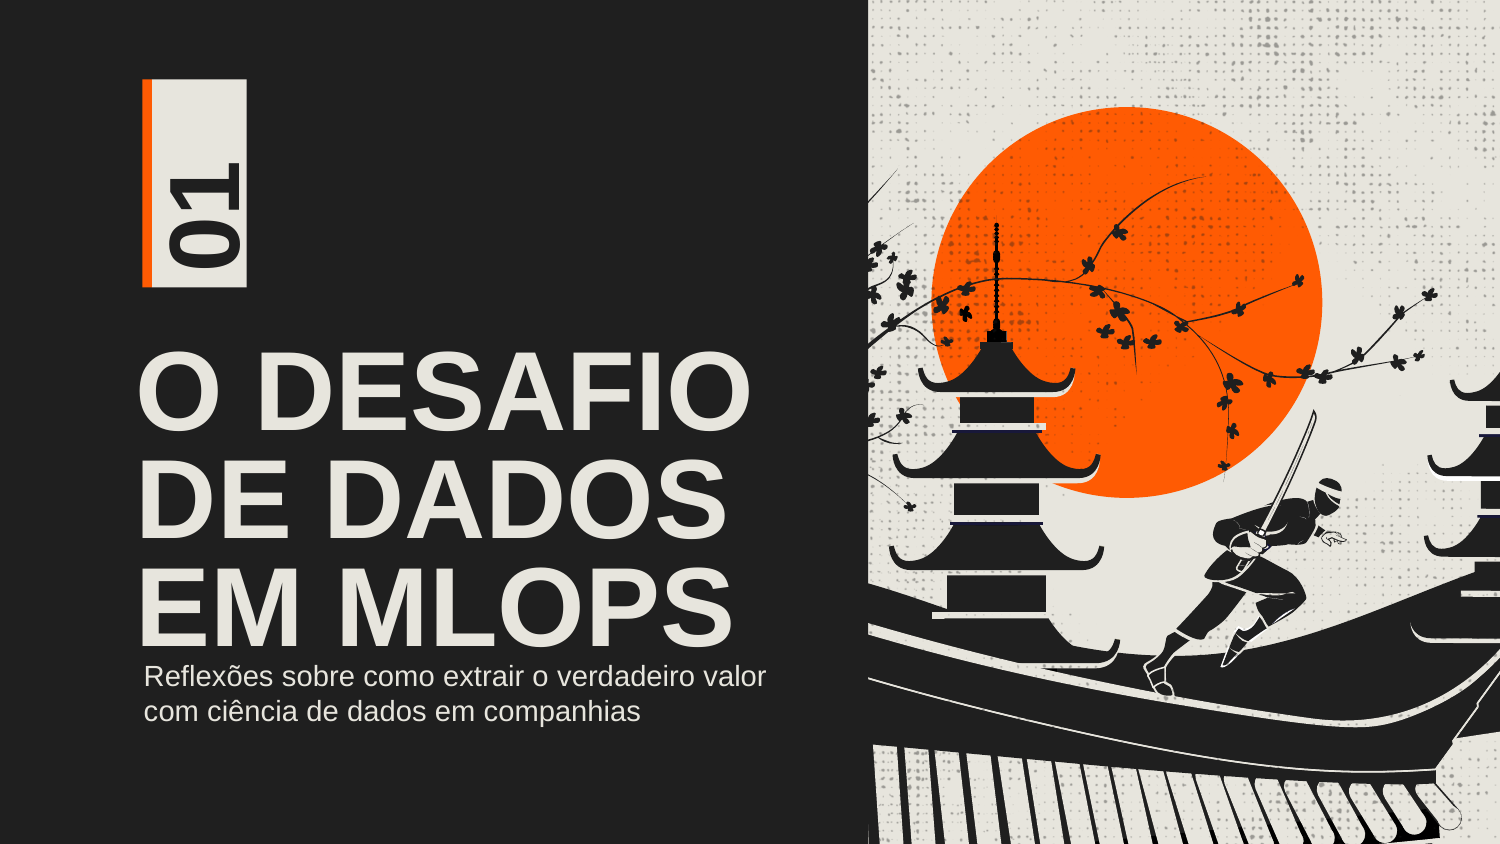

01
# O DESAFIO DE DADOS EM MLOPS
Reflexões sobre como extrair o verdadeiro valor com ciência de dados em companhias